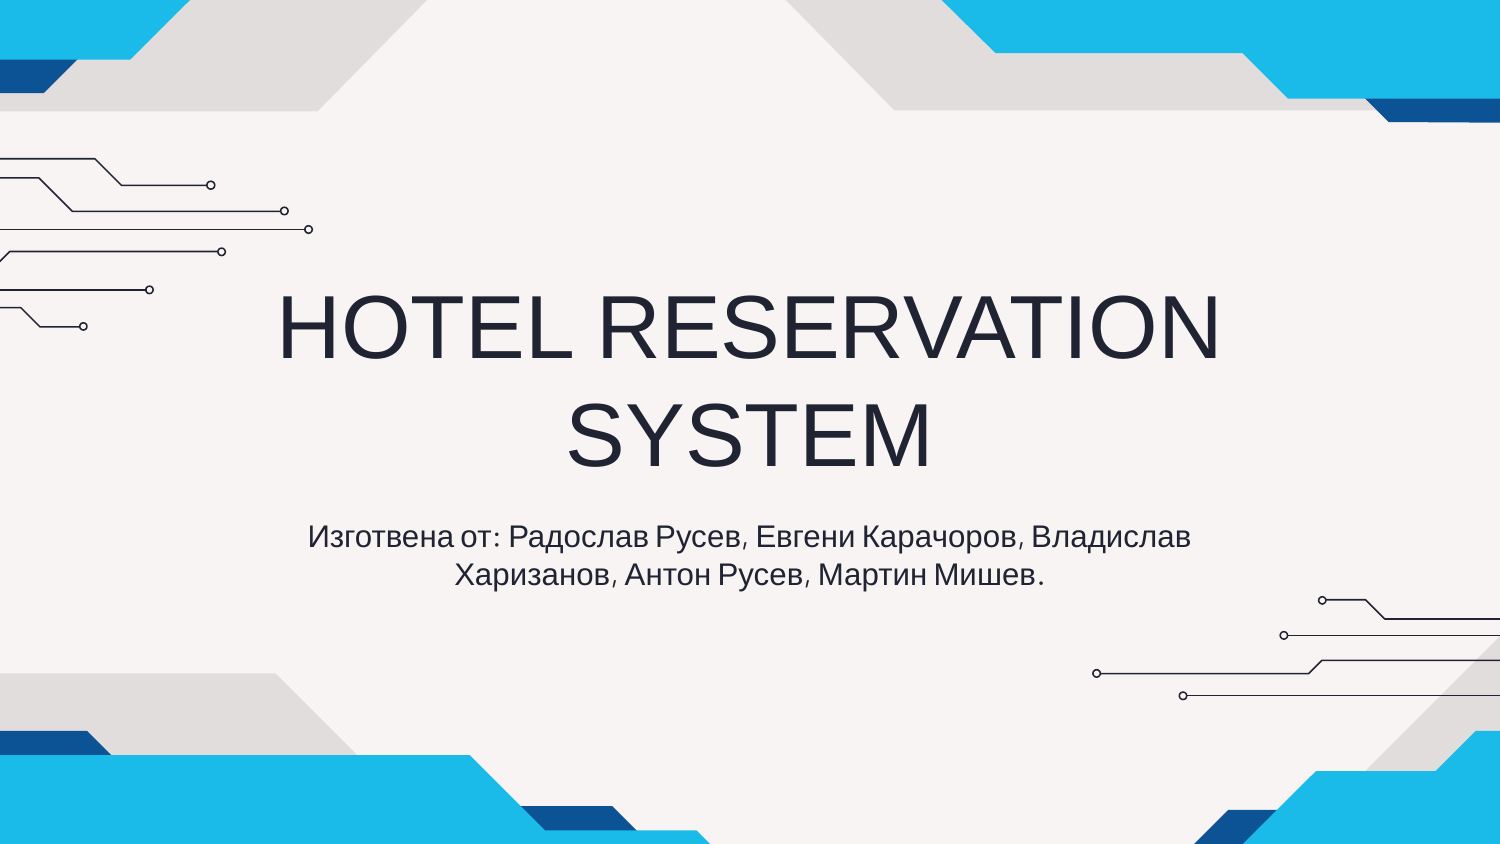

# HOTEL RESERVATION SYSTEM
Изготвена от: Радослав Русев, Евгени Карачоров, Владислав Харизанов, Антон Русев, Мартин Мишев.